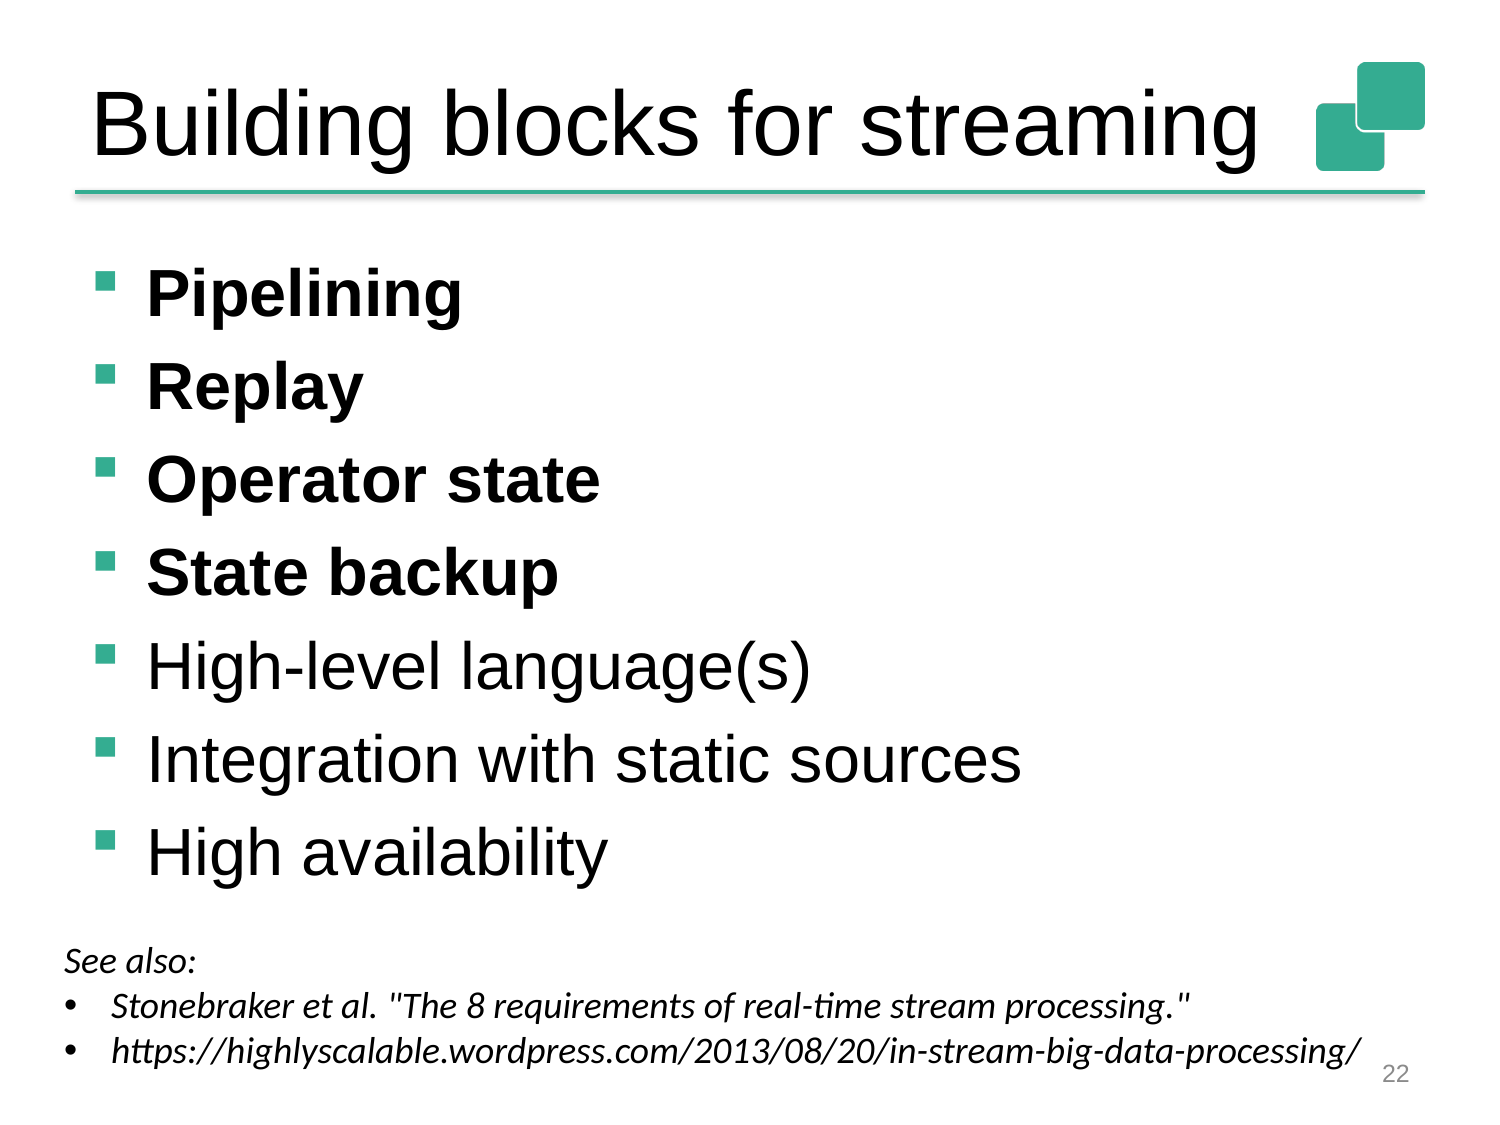

# Building blocks for streaming
Pipelining
Replay
Operator state
State backup
High-level language(s)
Integration with static sources
High availability
See also:
Stonebraker et al. "The 8 requirements of real-time stream processing."
https://highlyscalable.wordpress.com/2013/08/20/in-stream-big-data-processing/
22